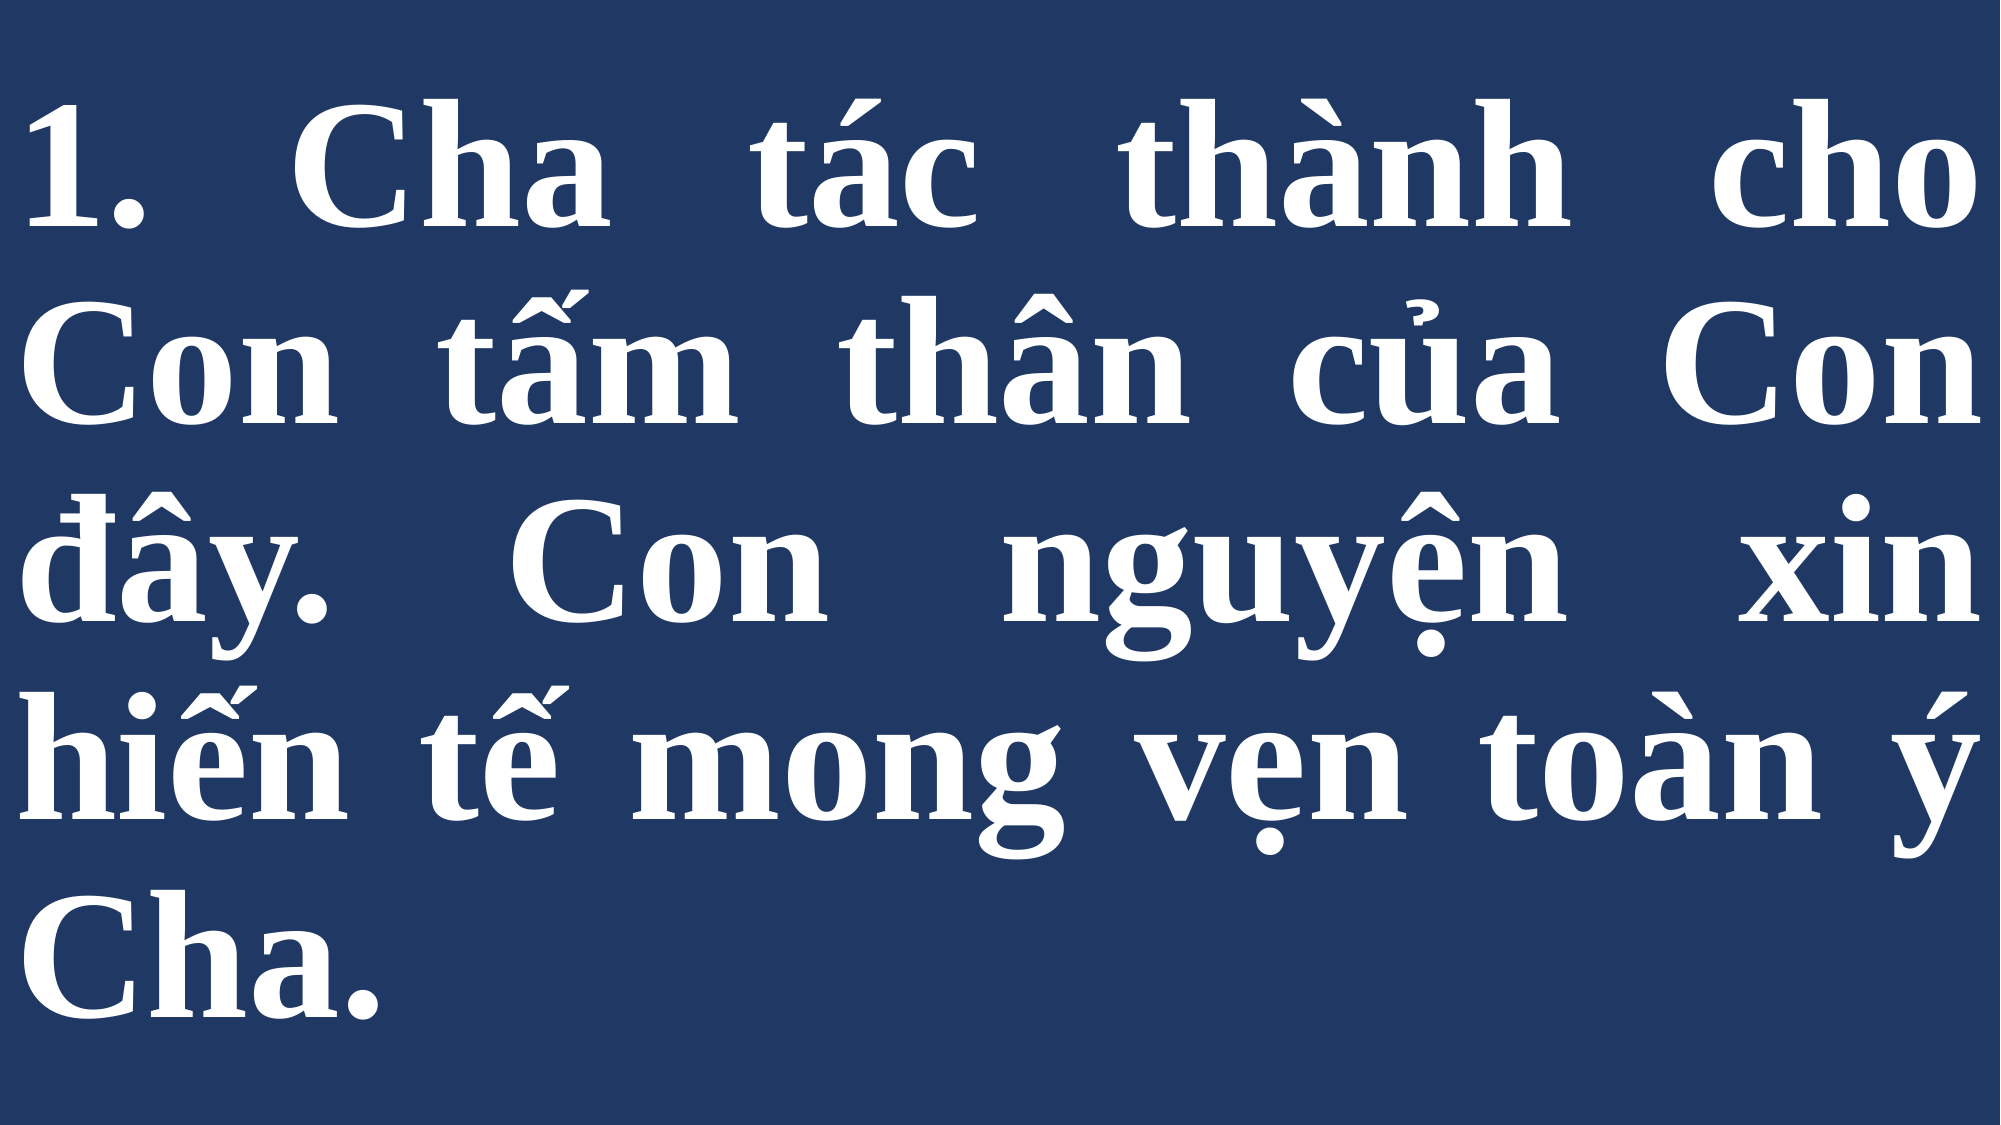

# 1. Cha tác thành cho Con tấm thân của Con đây. Con nguyện xin hiến tế mong vẹn toàn ý Cha.